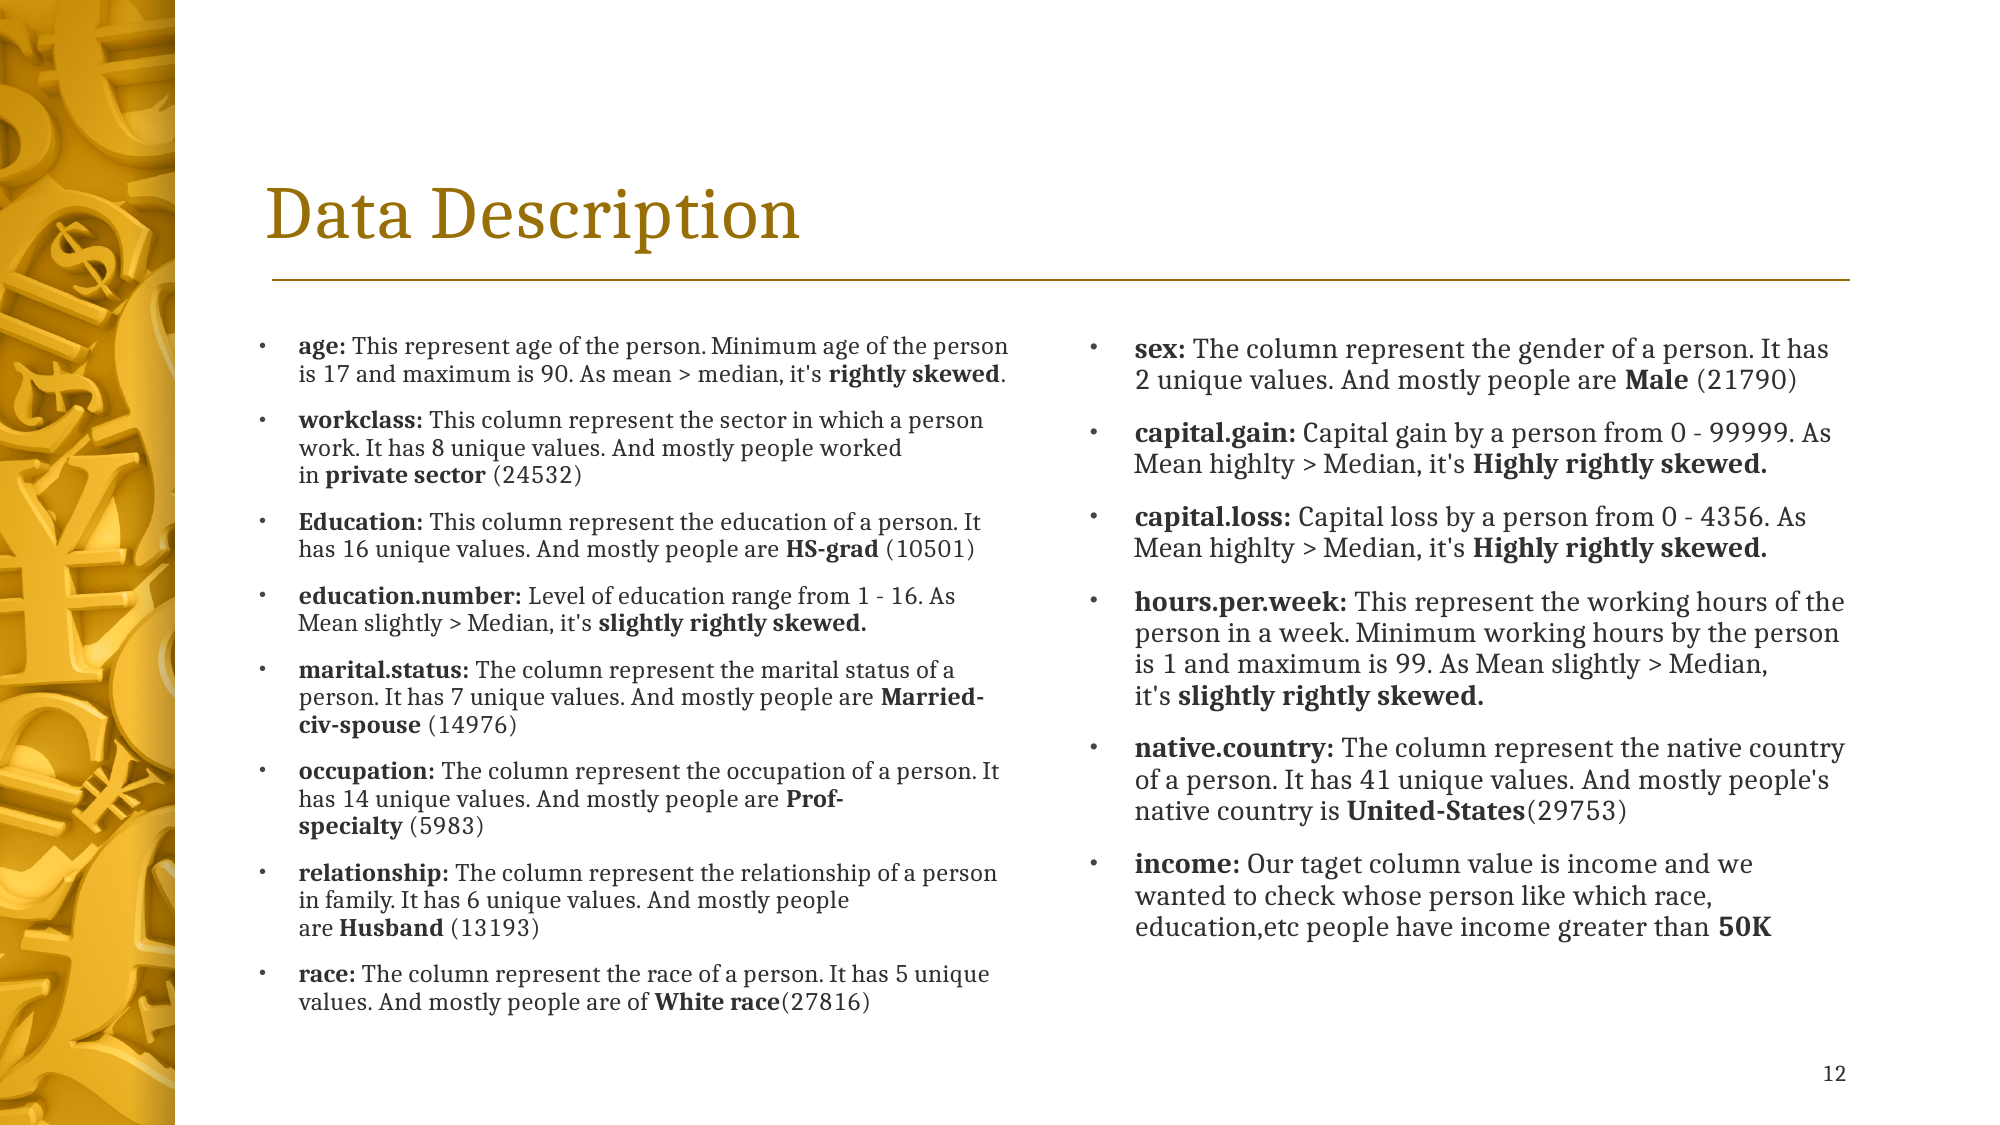

# Data Description
age: This represent age of the person. Minimum age of the person is 17 and maximum is 90. As mean > median, it's rightly skewed.
workclass: This column represent the sector in which a person work. It has 8 unique values. And mostly people worked in private sector (24532)
Education: This column represent the education of a person. It has 16 unique values. And mostly people are HS-grad (10501)
education.number: Level of education range from 1 - 16. As Mean slightly > Median, it's slightly rightly skewed.
marital.status: The column represent the marital status of a person. It has 7 unique values. And mostly people are Married-civ-spouse (14976)
occupation: The column represent the occupation of a person. It has 14 unique values. And mostly people are Prof-specialty (5983)
relationship: The column represent the relationship of a person in family. It has 6 unique values. And mostly people are Husband (13193)
race: The column represent the race of a person. It has 5 unique values. And mostly people are of White race(27816)

sex: The column represent the gender of a person. It has 2 unique values. And mostly people are Male (21790)
capital.gain: Capital gain by a person from 0 - 99999. As Mean highlty > Median, it's Highly rightly skewed.
capital.loss: Capital loss by a person from 0 - 4356. As Mean highlty > Median, it's Highly rightly skewed.
hours.per.week: This represent the working hours of the person in a week. Minimum working hours by the person is 1 and maximum is 99. As Mean slightly > Median, it's slightly rightly skewed.
native.country: The column represent the native country of a person. It has 41 unique values. And mostly people's native country is United-States(29753)
income: Our taget column value is income and we wanted to check whose person like which race, education,etc people have income greater than 50K
12